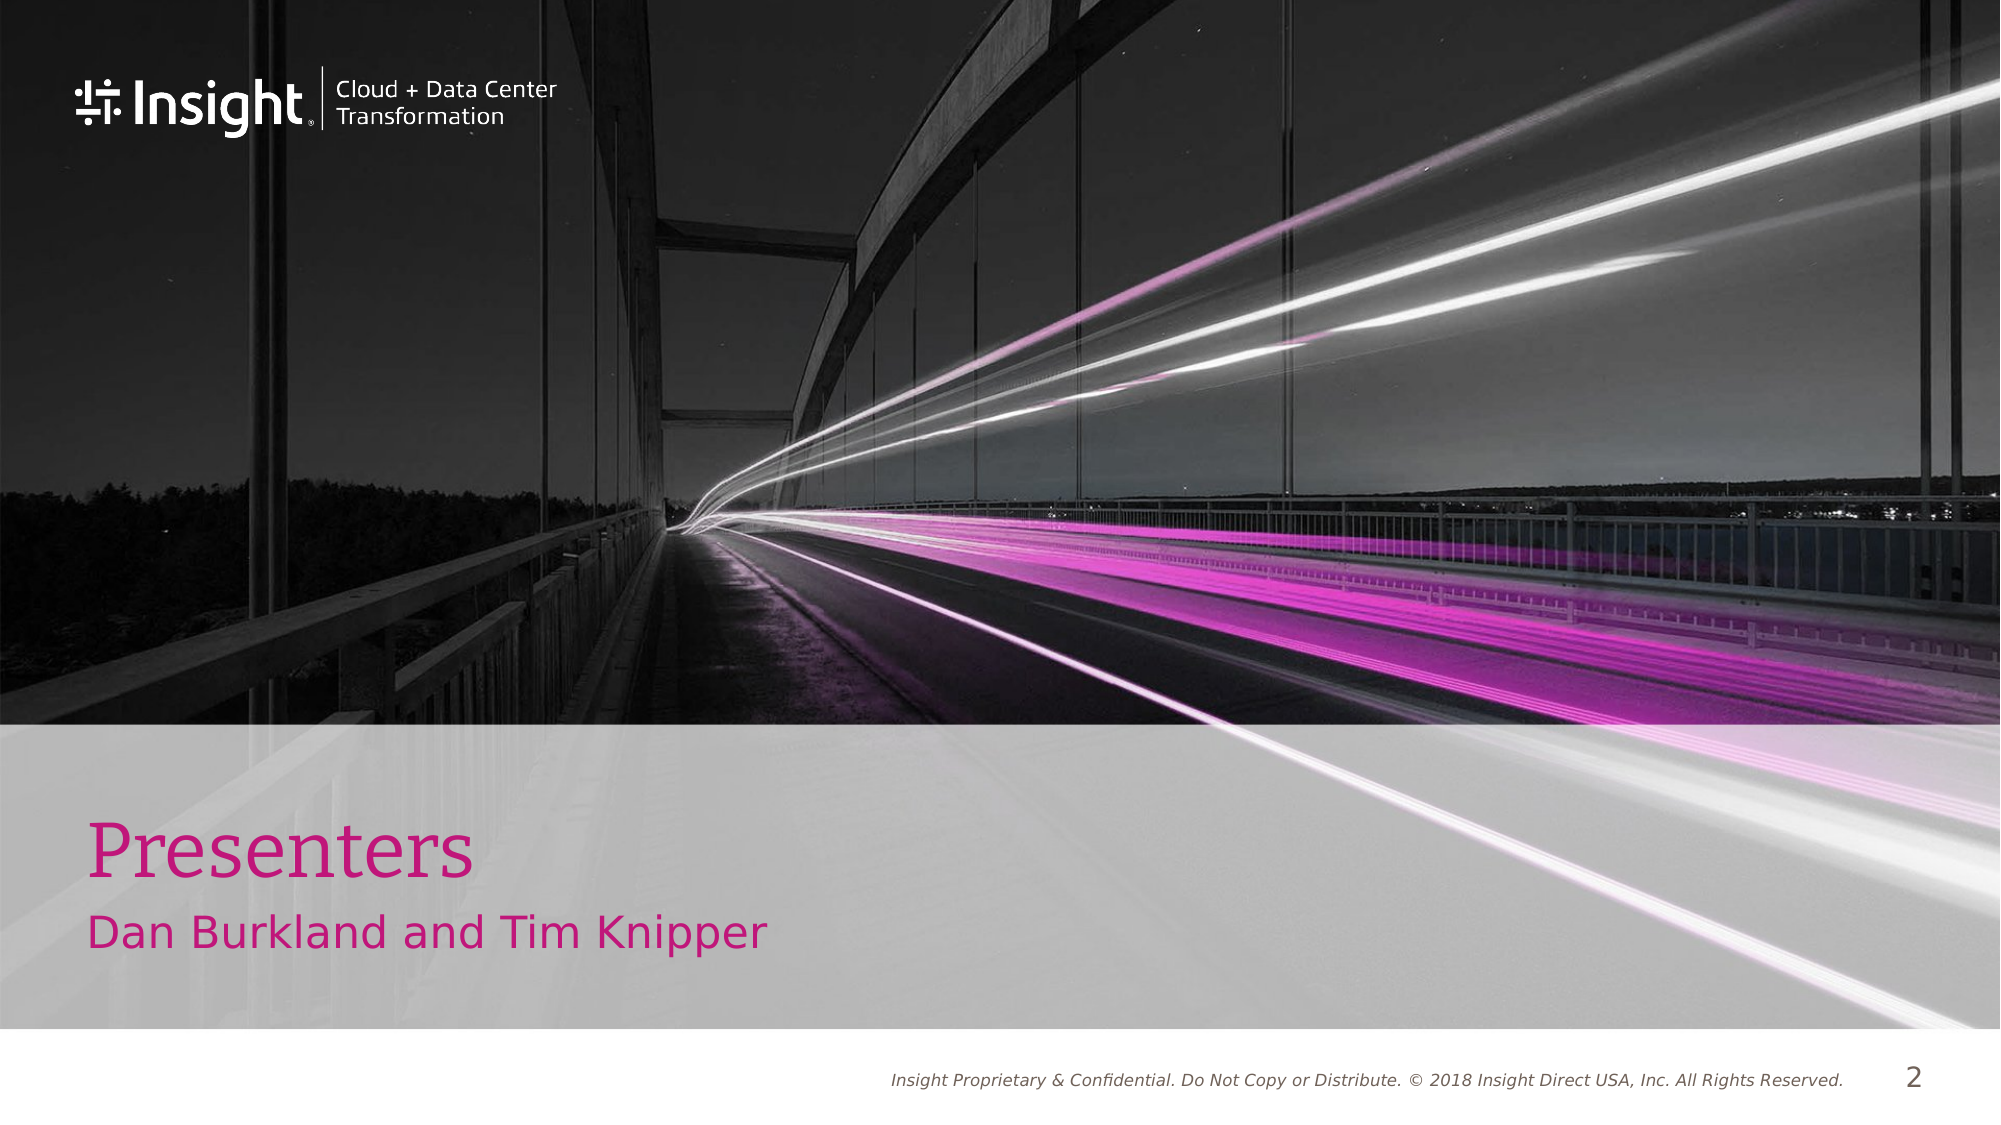

# Presenters
Dan Burkland and Tim Knipper